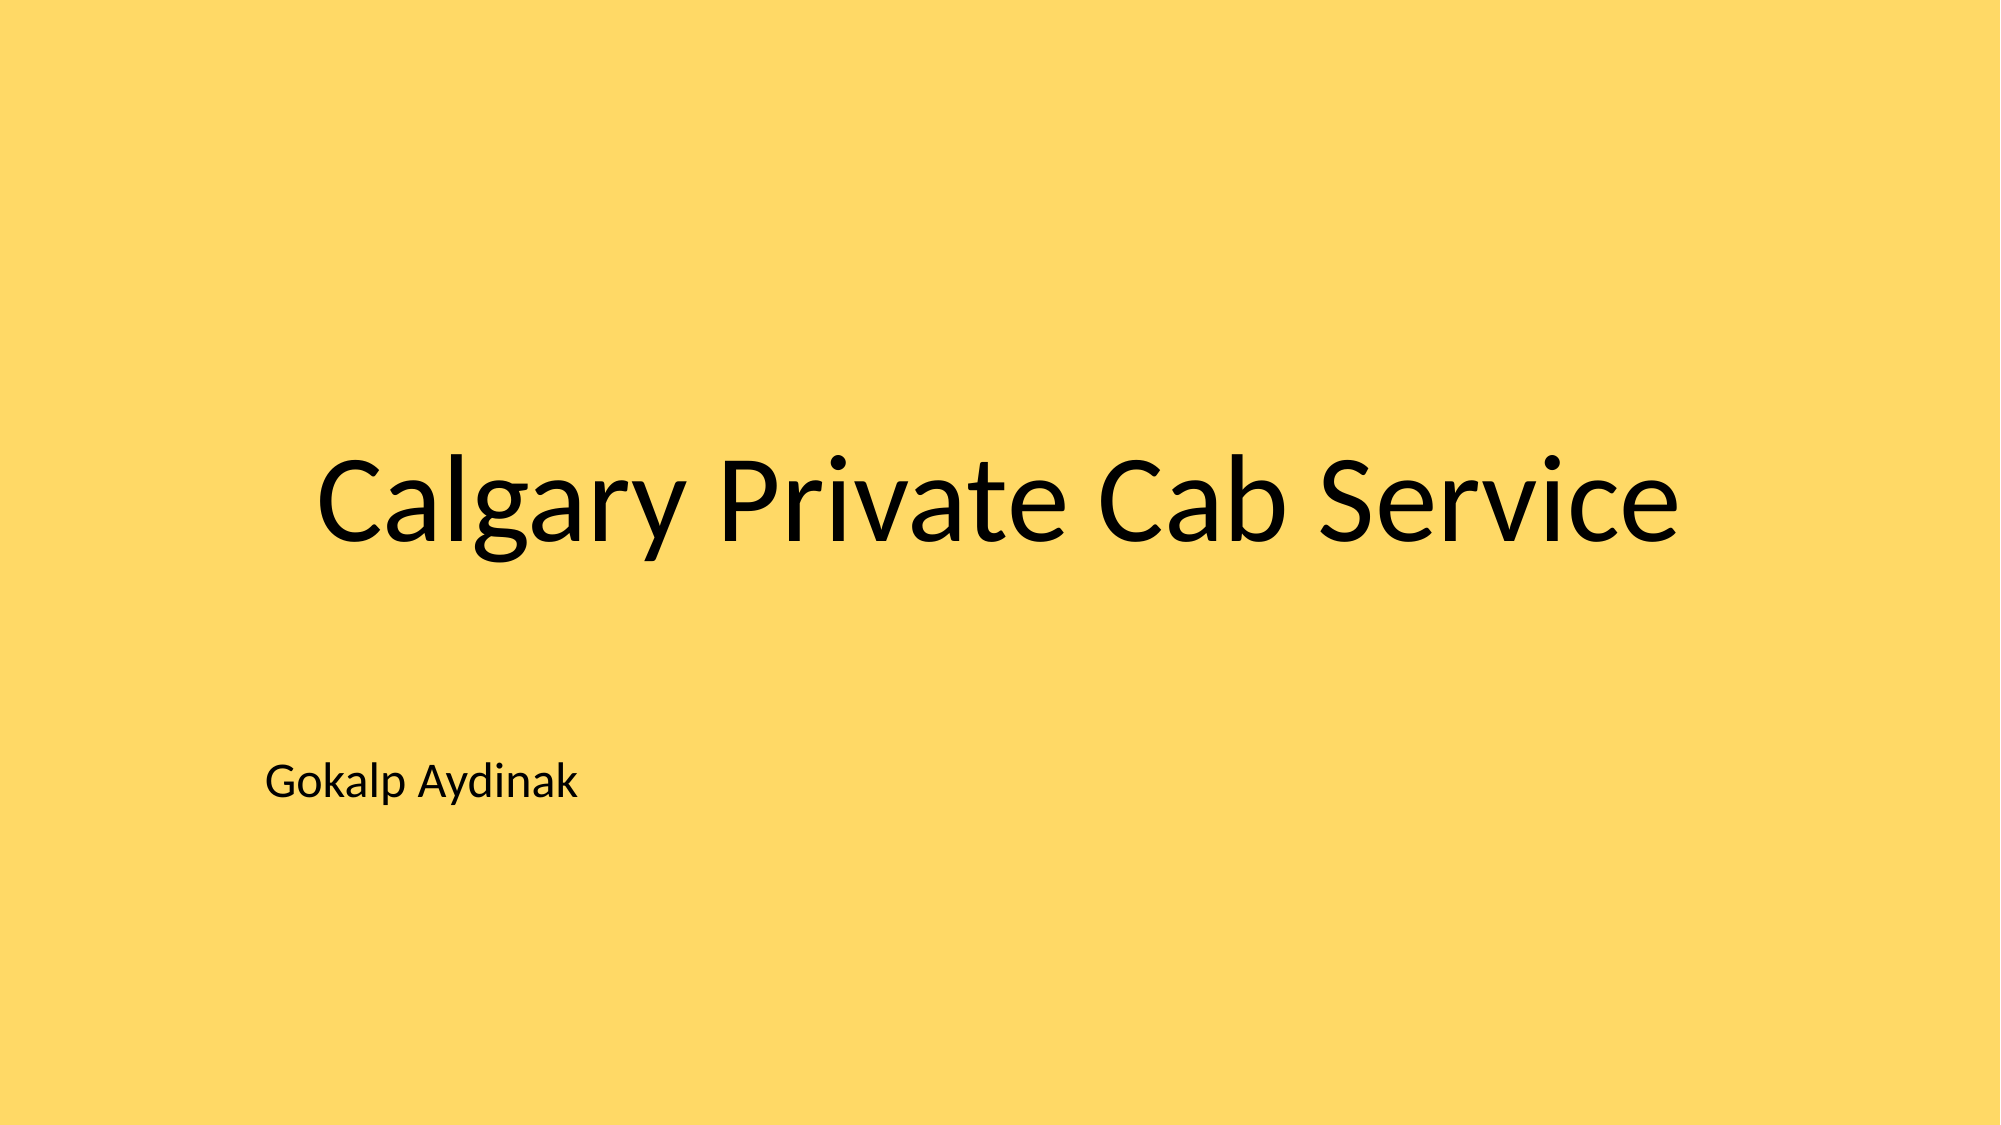

# Calgary Private Cab Service

Gokalp Aydinak